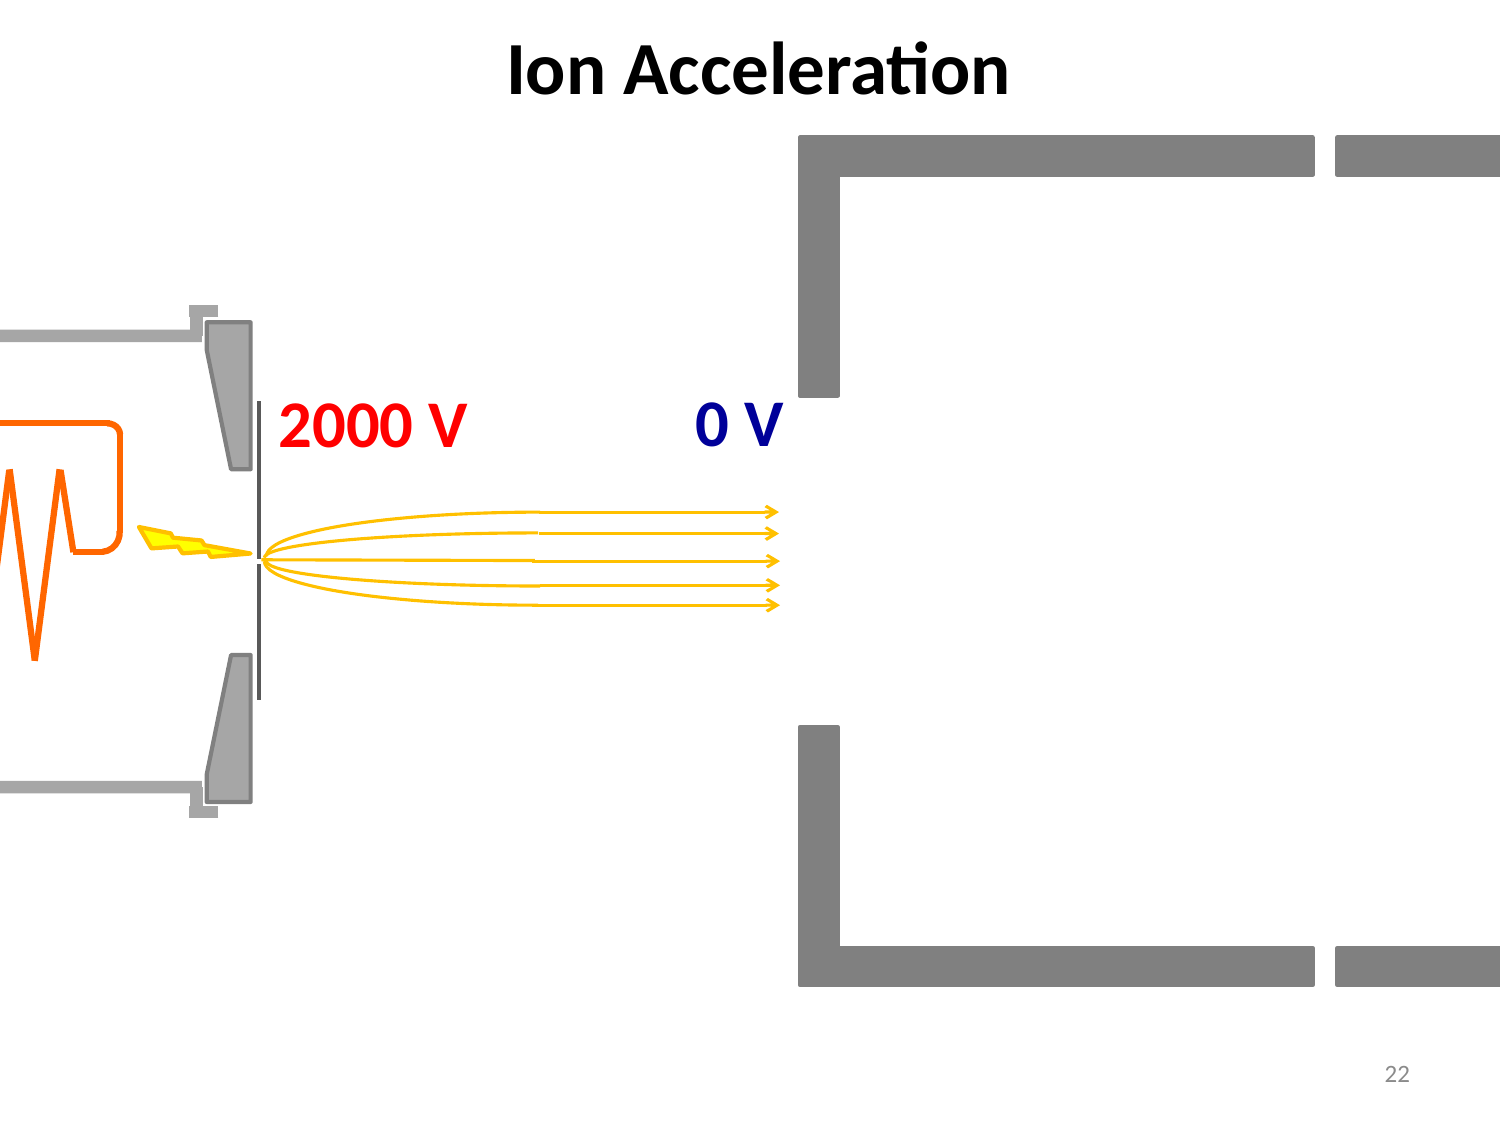

Ion Acceleration

0 V
2000 V

22